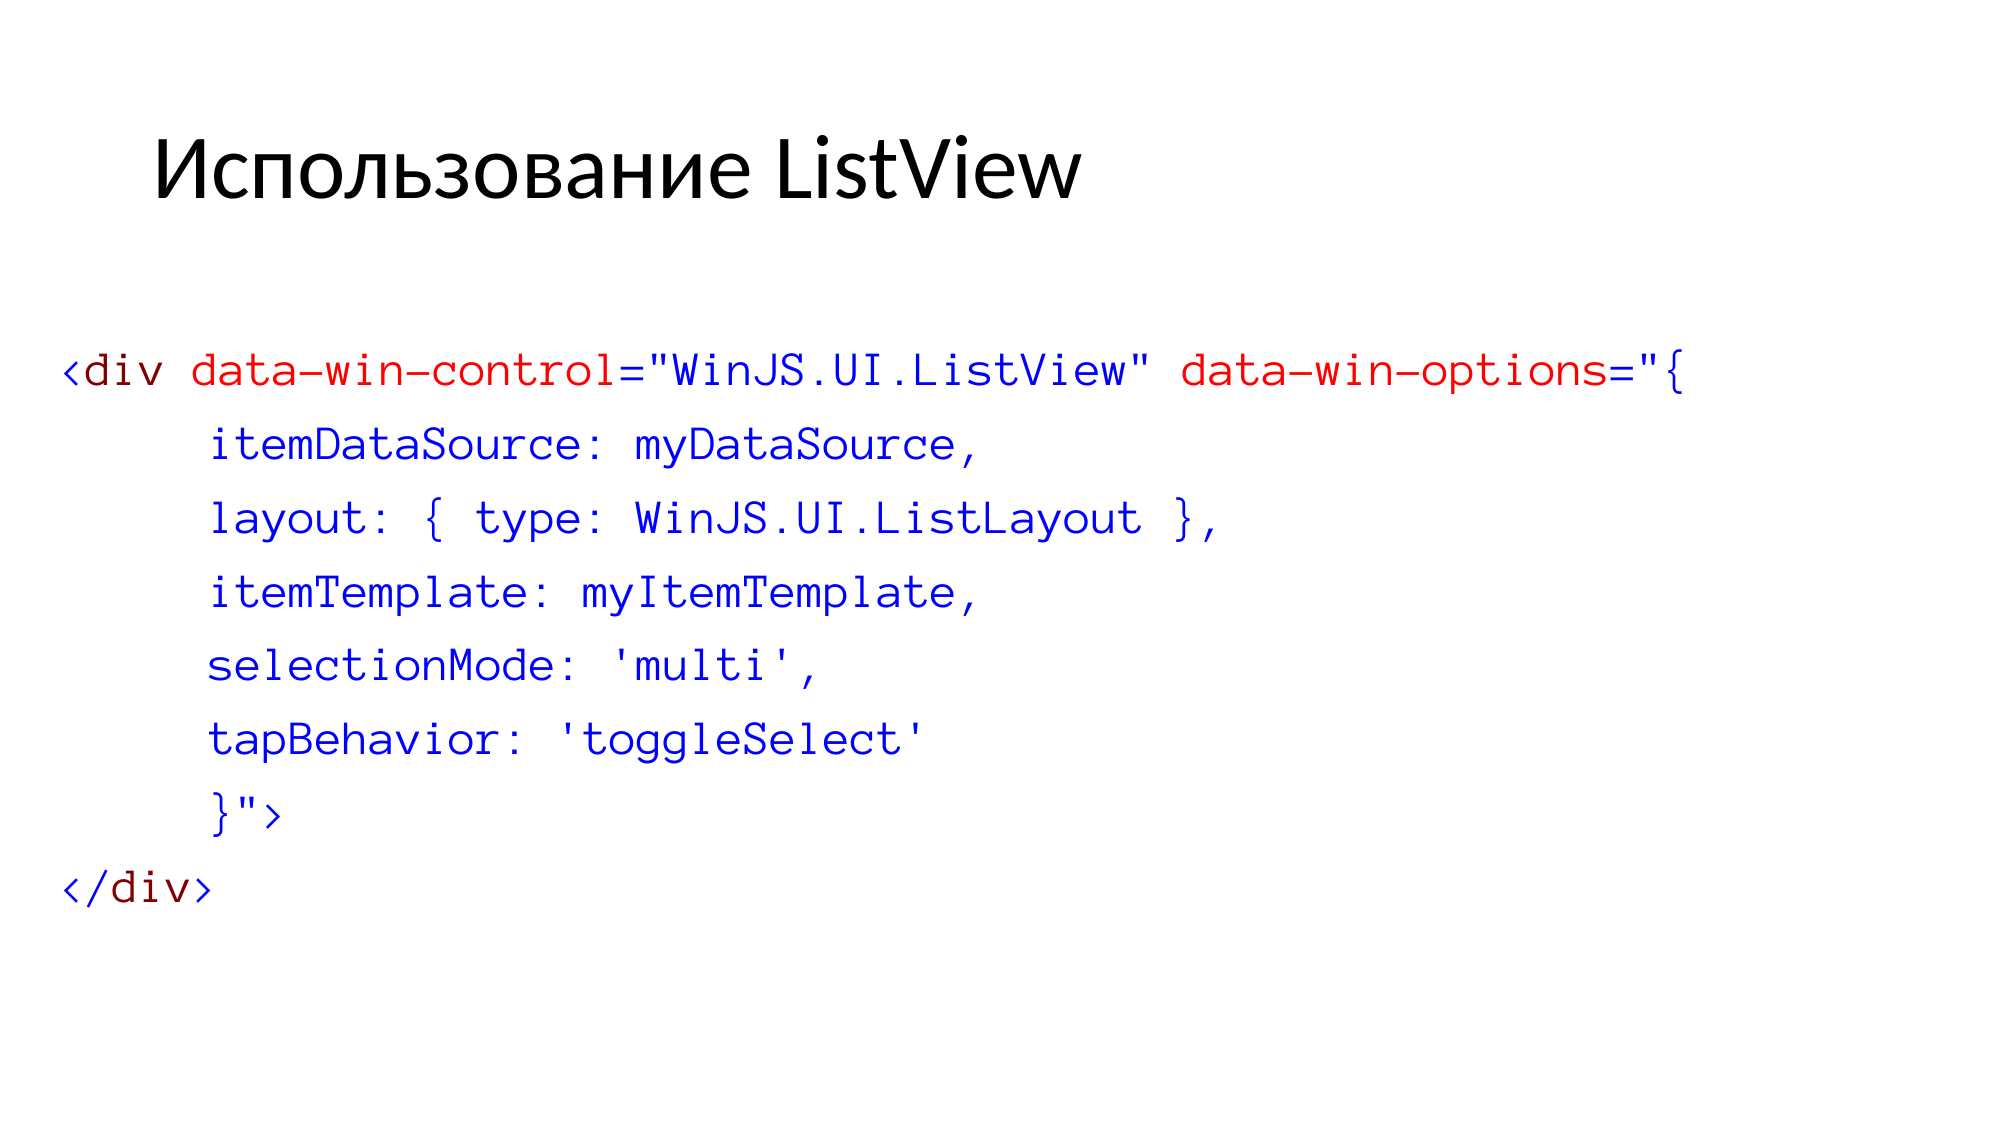

# Использование ListView
<div data-win-control="WinJS.UI.ListView" data-win-options="{
	itemDataSource: myDataSource,
	layout: { type: WinJS.UI.ListLayout },
	itemTemplate: myItemTemplate,
	selectionMode: 'multi',
	tapBehavior: 'toggleSelect'
	}">
</div>